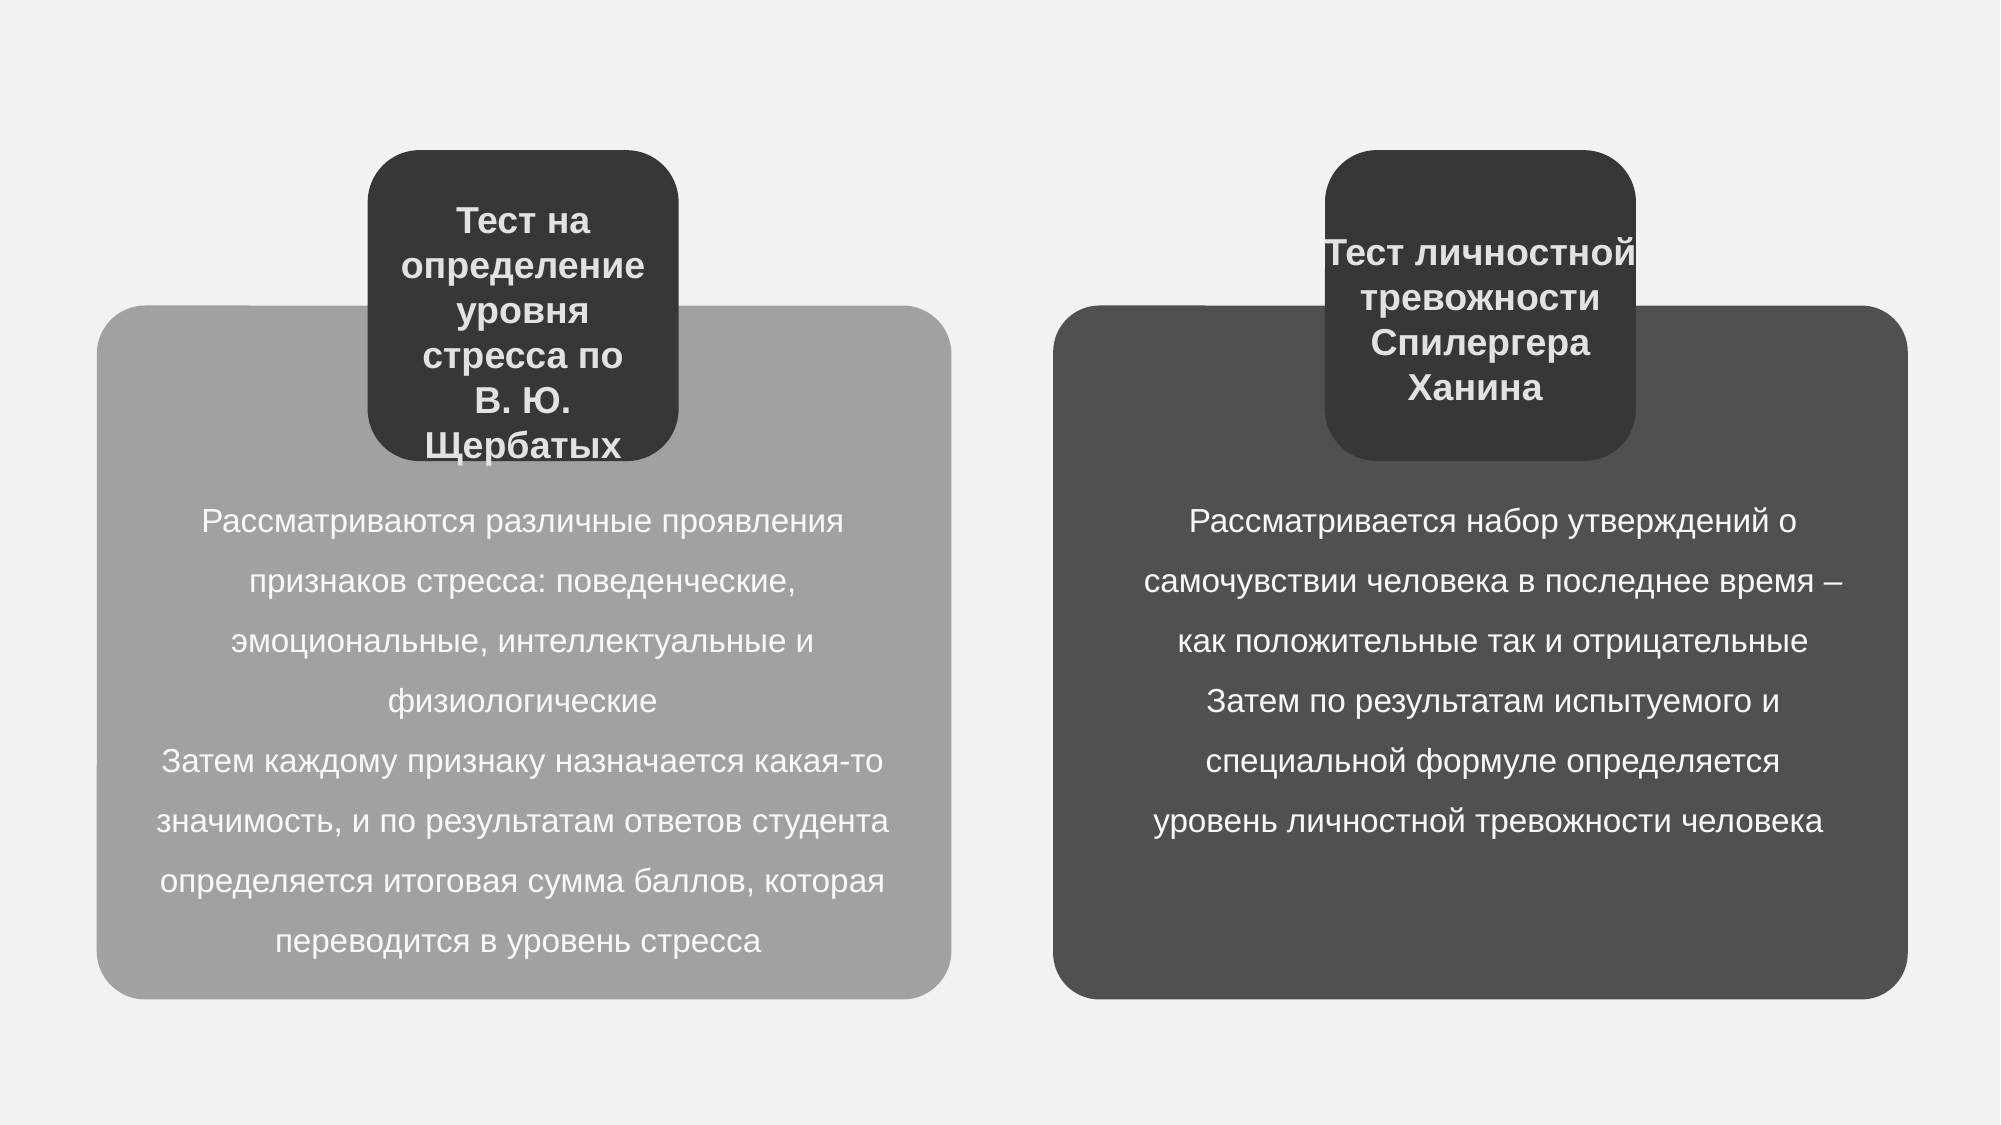

Тест на определение уровня стресса по В. Ю. Щербатых
Тест личностной тревожности Спилергера Ханина

Рассматриваются различные проявления признаков стресса: поведенческие, эмоциональные, интеллектуальные и физиологические
Затем каждому признаку назначается какая-то значимость, и по результатам ответов студента определяется итоговая сумма баллов, которая переводится в уровень стресса
Рассматривается набор утверждений о самочувствии человека в последнее время – как положительные так и отрицательные
Затем по результатам испытуемого и специальной формуле определяется уровень личностной тревожности человека
3